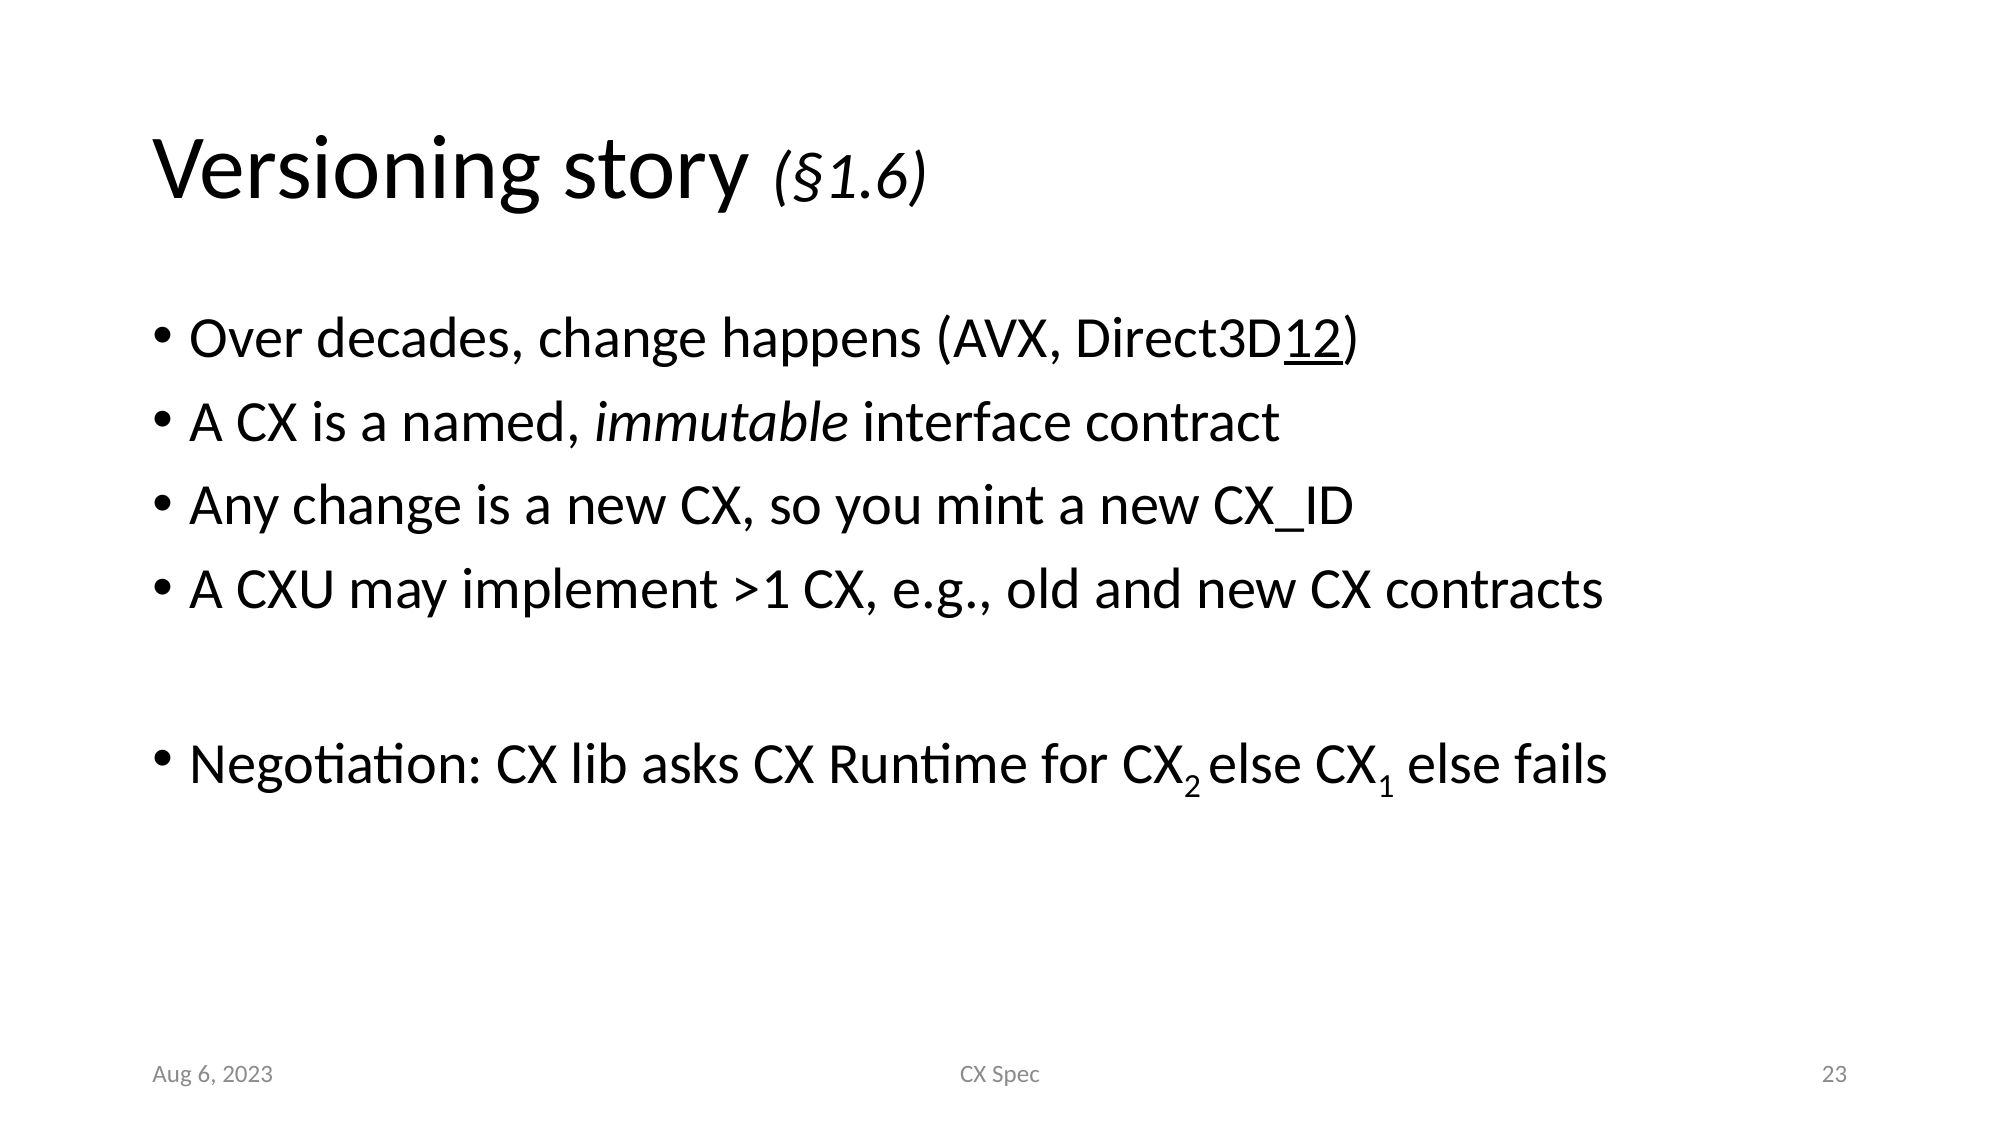

# Versioning story (§1.6)
Over decades, change happens (AVX, Direct3D12)
A CX is a named, immutable interface contract
Any change is a new CX, so you mint a new CX_ID
A CXU may implement >1 CX, e.g., old and new CX contracts

Negotiation: CX lib asks CX Runtime for CX2 else CX1 else fails

Aug 6, 2023
CX Spec
23